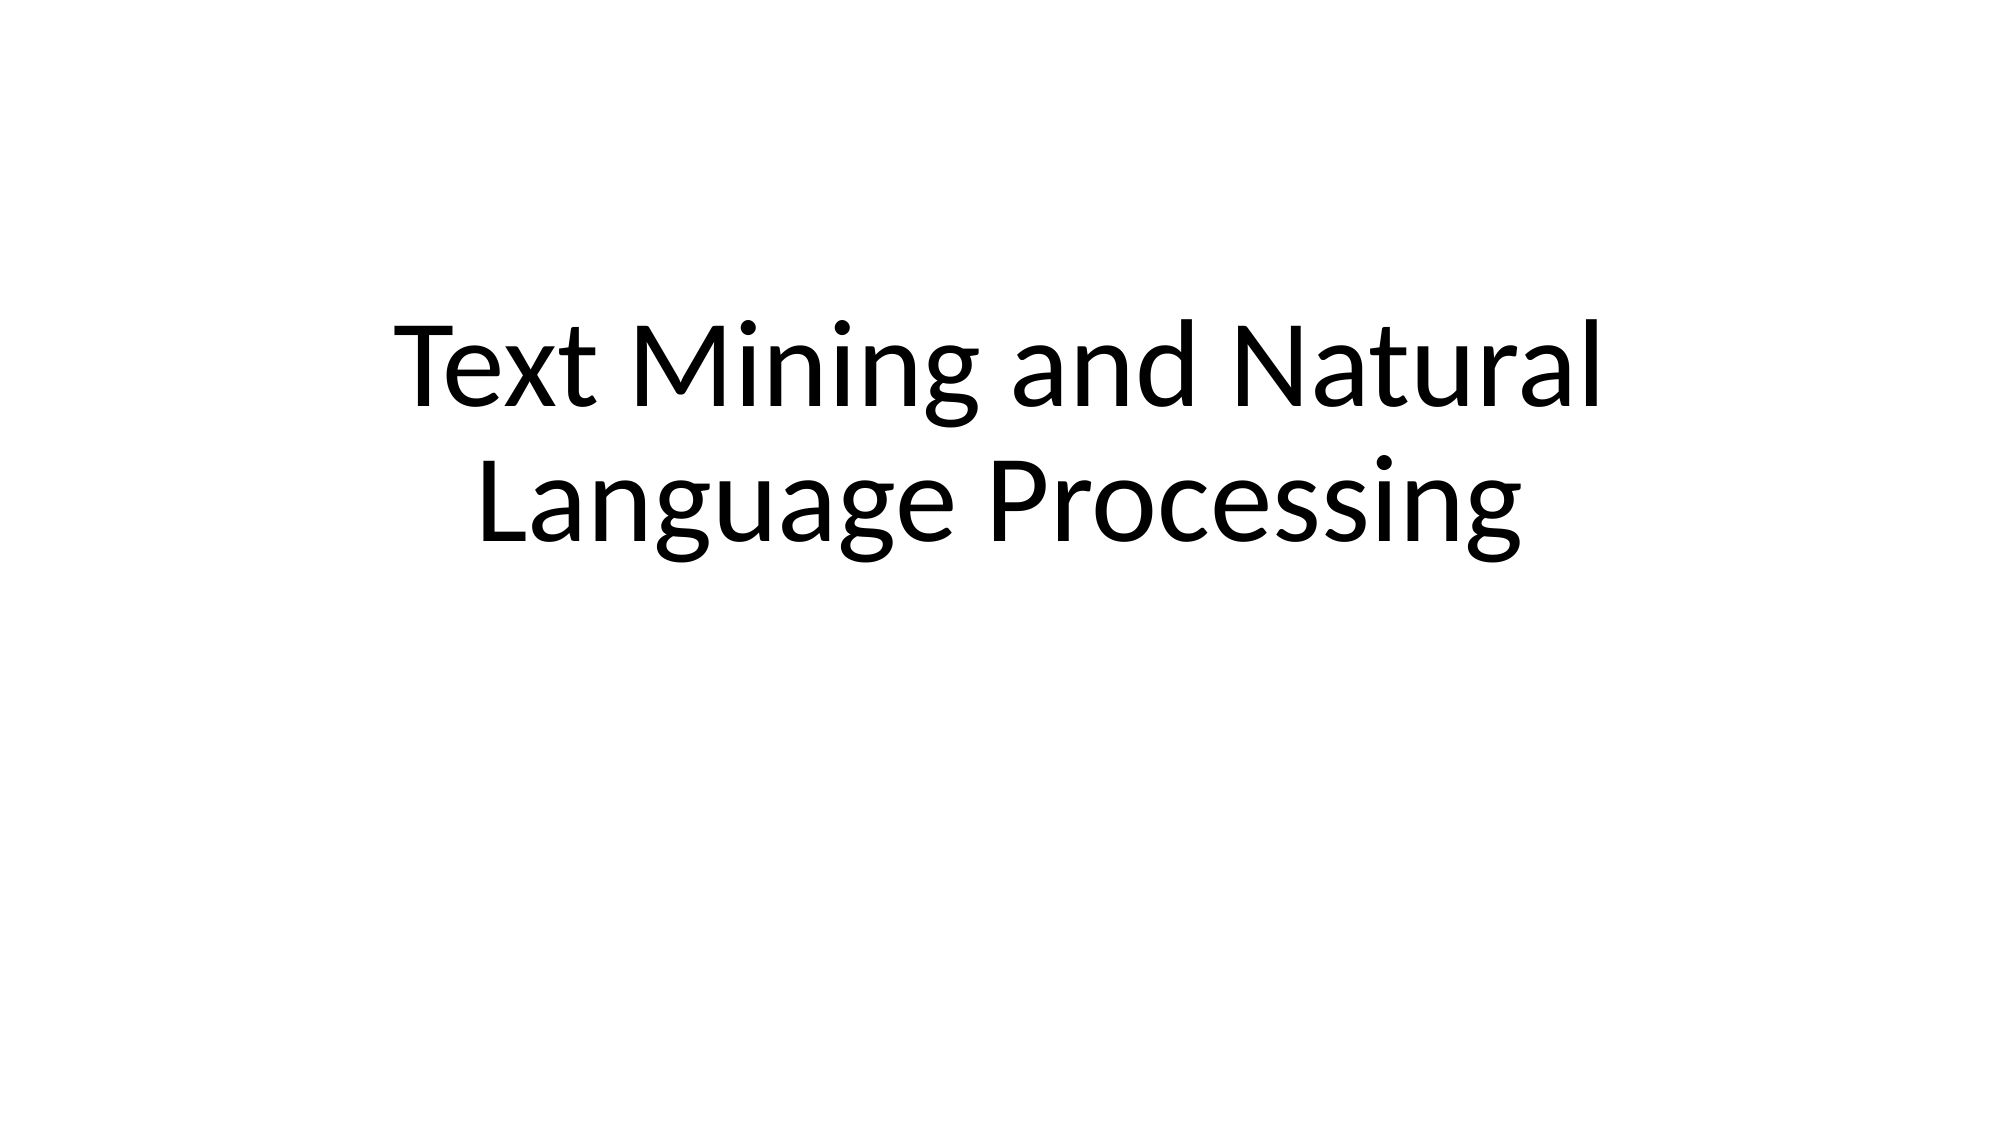

# Text Mining and Natural Language Processing